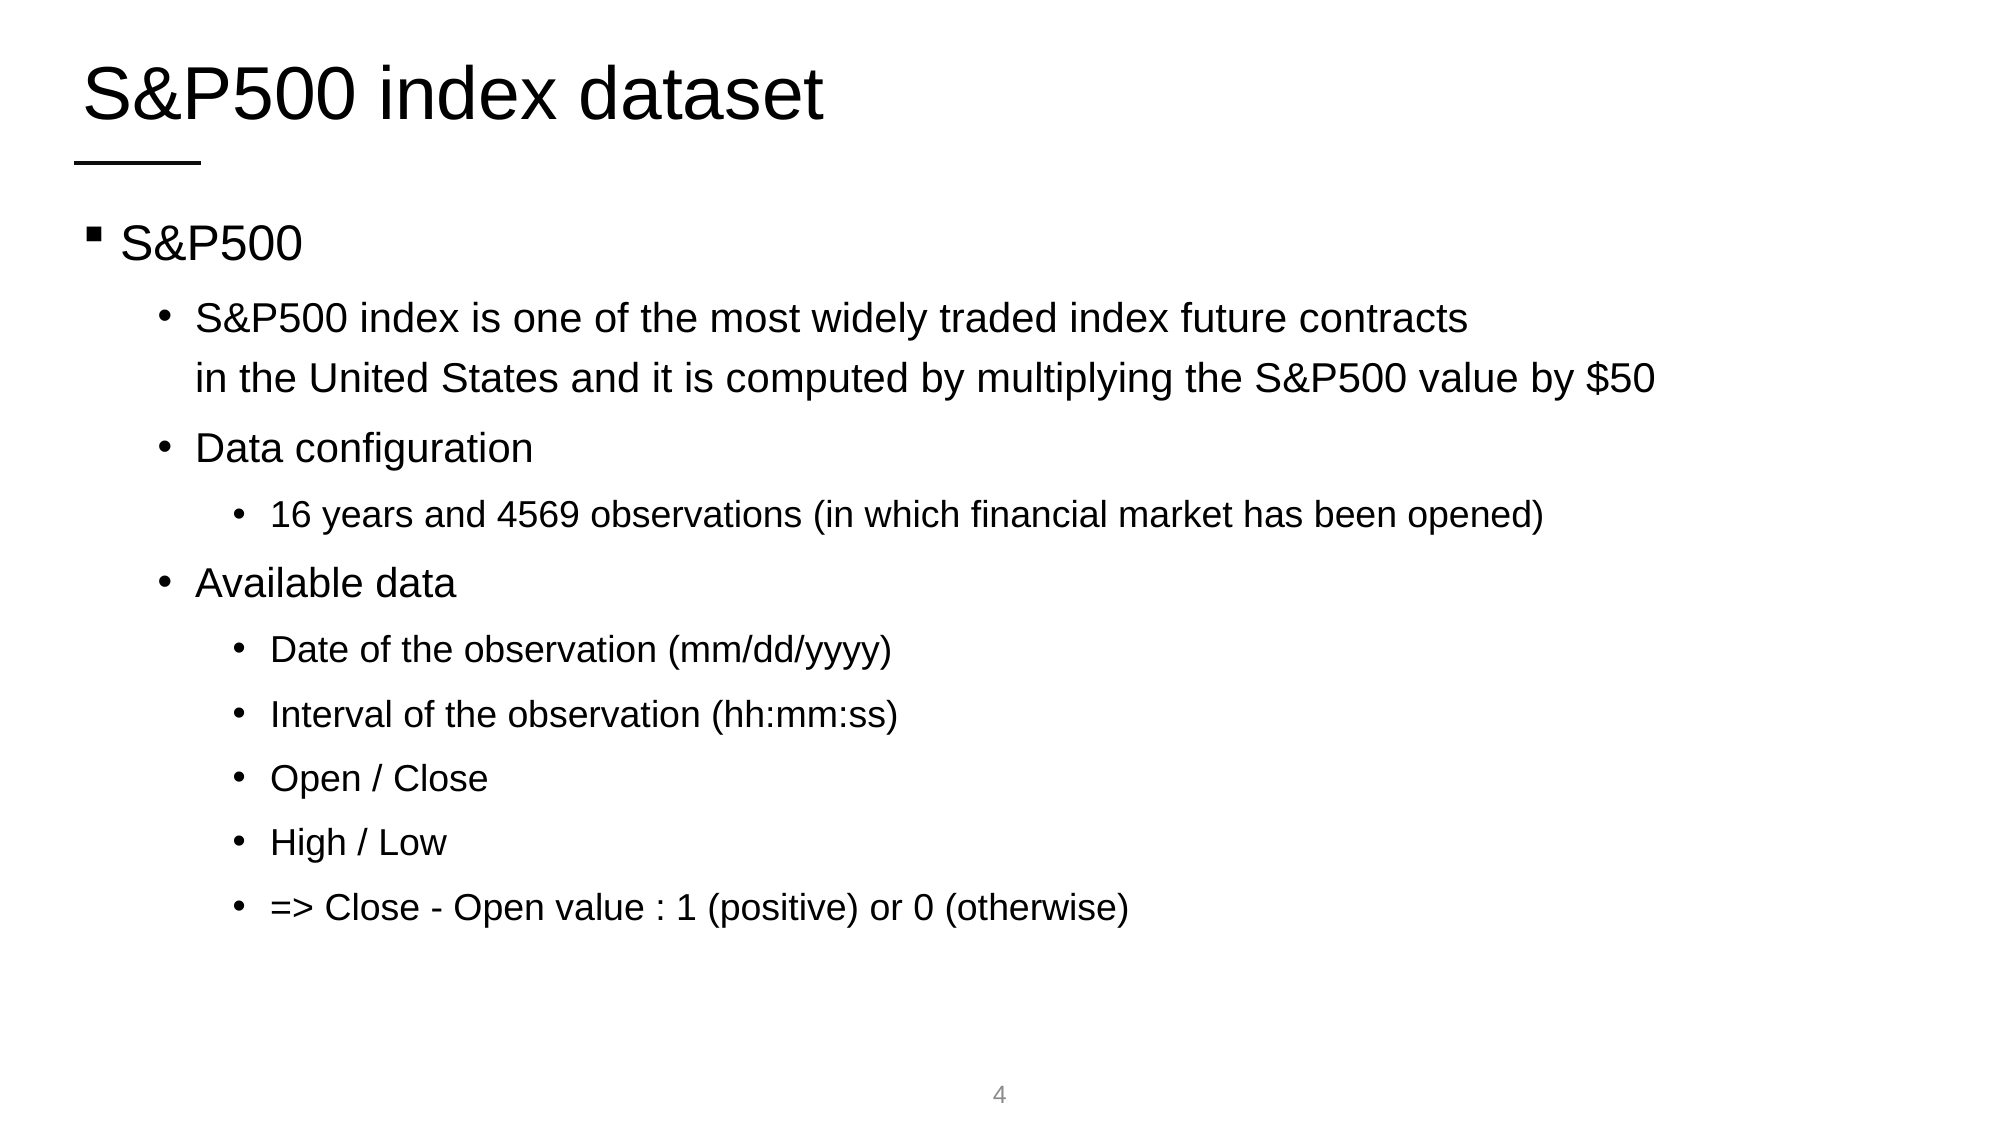

# S&P500 index dataset
S&P500
S&P500 index is one of the most widely traded index future contracts
in the United States and it is computed by multiplying the S&P500 value by $50
Data configuration
16 years and 4569 observations (in which financial market has been opened)
Available data
Date of the observation (mm/dd/yyyy)
Interval of the observation (hh:mm:ss)
Open / Close
High / Low
=> Close - Open value : 1 (positive) or 0 (otherwise)
4